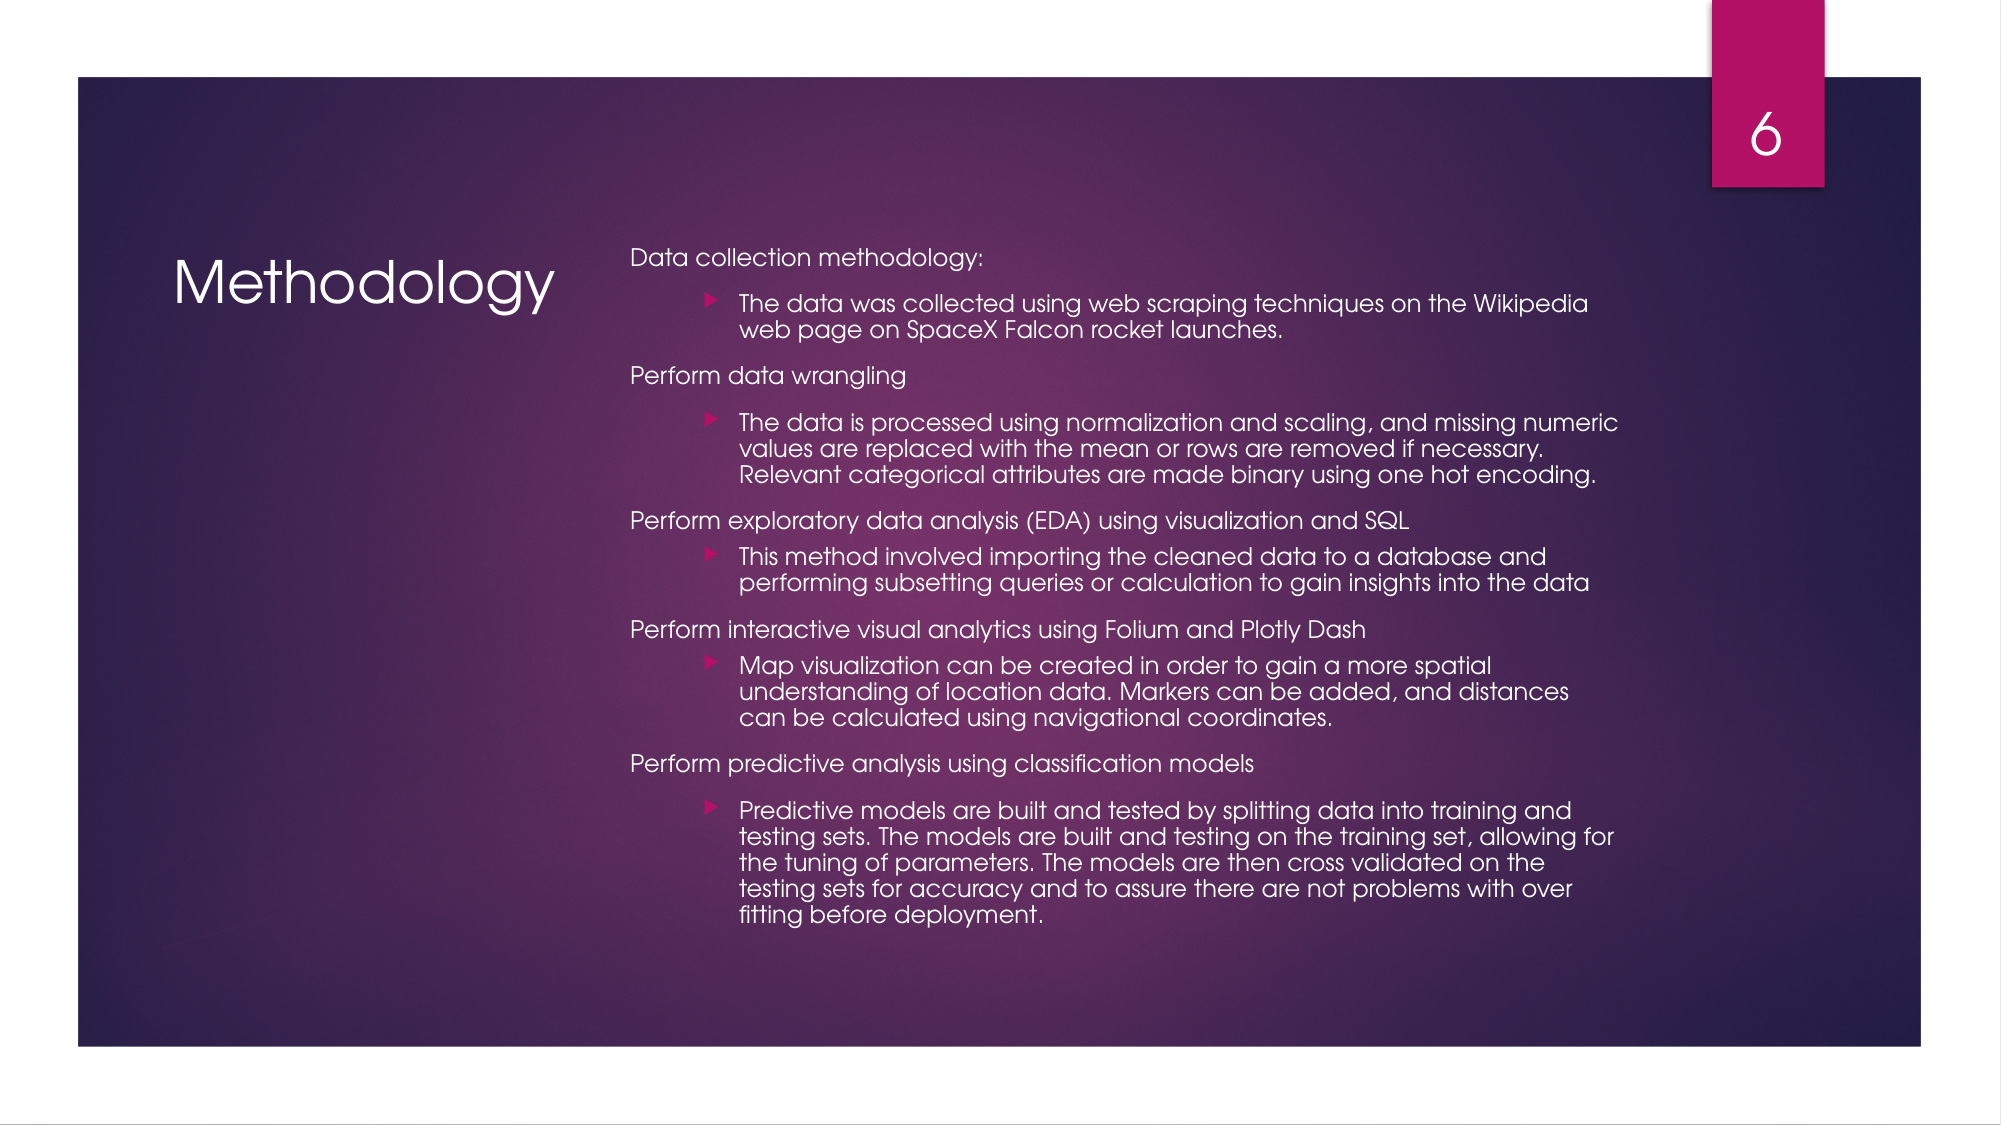

6
# Methodology
Data collection methodology:
The data was collected using web scraping techniques on the Wikipedia web page on SpaceX Falcon rocket launches.
Perform data wrangling
The data is processed using normalization and scaling, and missing numeric values are replaced with the mean or rows are removed if necessary. Relevant categorical attributes are made binary using one hot encoding.
Perform exploratory data analysis (EDA) using visualization and SQL
This method involved importing the cleaned data to a database and performing subsetting queries or calculation to gain insights into the data
Perform interactive visual analytics using Folium and Plotly Dash
Map visualization can be created in order to gain a more spatial understanding of location data. Markers can be added, and distances can be calculated using navigational coordinates.
Perform predictive analysis using classification models
Predictive models are built and tested by splitting data into training and testing sets. The models are built and testing on the training set, allowing for the tuning of parameters. The models are then cross validated on the testing sets for accuracy and to assure there are not problems with over fitting before deployment.